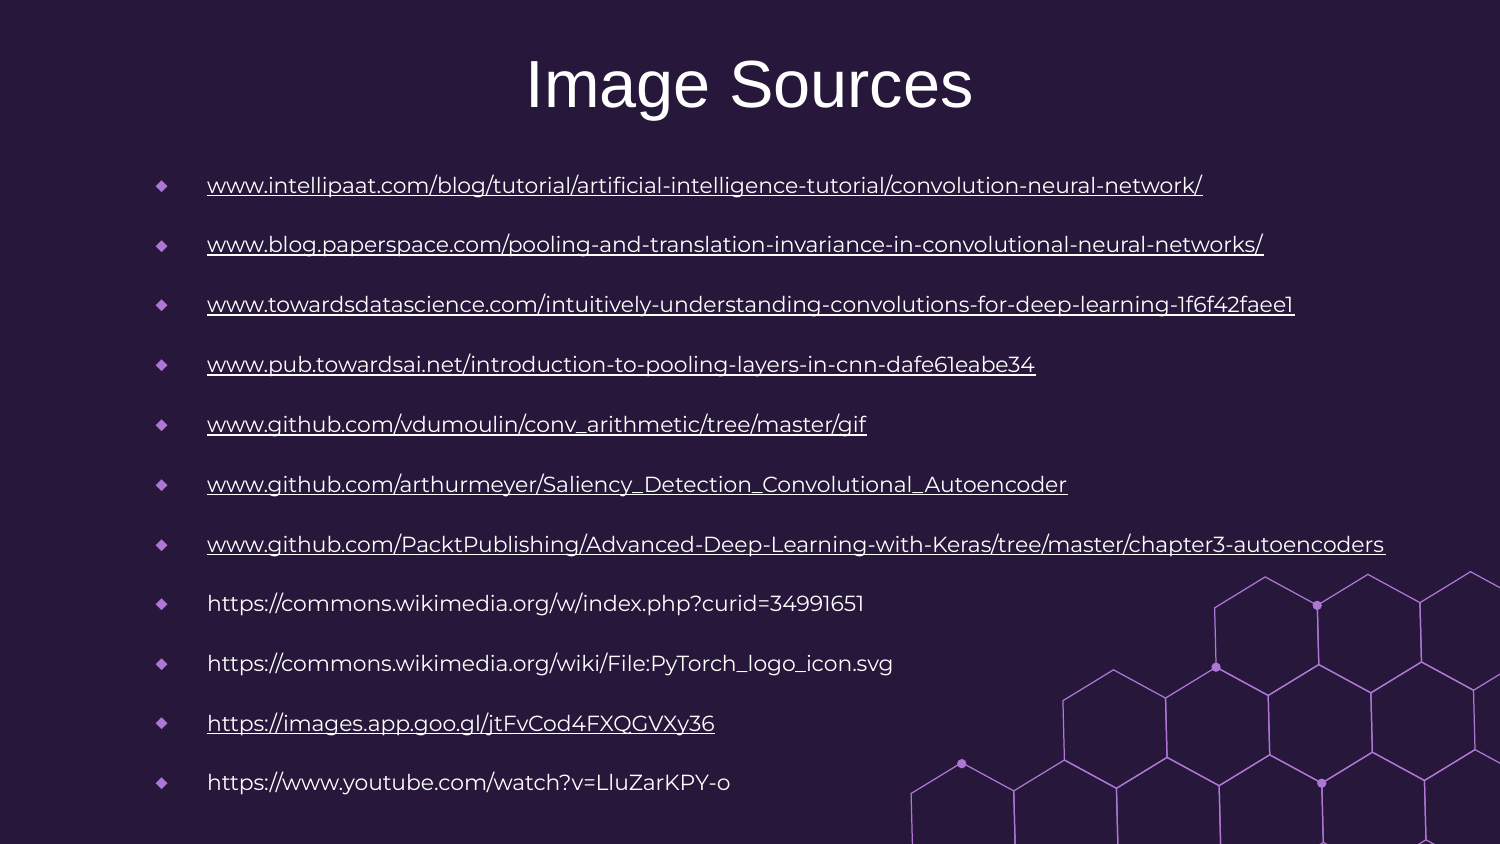

# Image Sources
www.intellipaat.com/blog/tutorial/artificial-intelligence-tutorial/convolution-neural-network/
www.blog.paperspace.com/pooling-and-translation-invariance-in-convolutional-neural-networks/
www.towardsdatascience.com/intuitively-understanding-convolutions-for-deep-learning-1f6f42faee1
www.pub.towardsai.net/introduction-to-pooling-layers-in-cnn-dafe61eabe34
www.github.com/vdumoulin/conv_arithmetic/tree/master/gif
www.github.com/arthurmeyer/Saliency_Detection_Convolutional_Autoencoder
www.github.com/PacktPublishing/Advanced-Deep-Learning-with-Keras/tree/master/chapter3-autoencoders
https://commons.wikimedia.org/w/index.php?curid=34991651
https://commons.wikimedia.org/wiki/File:PyTorch_logo_icon.svg
https://images.app.goo.gl/jtFvCod4FXQGVXy36
https://www.youtube.com/watch?v=LluZarKPY-o